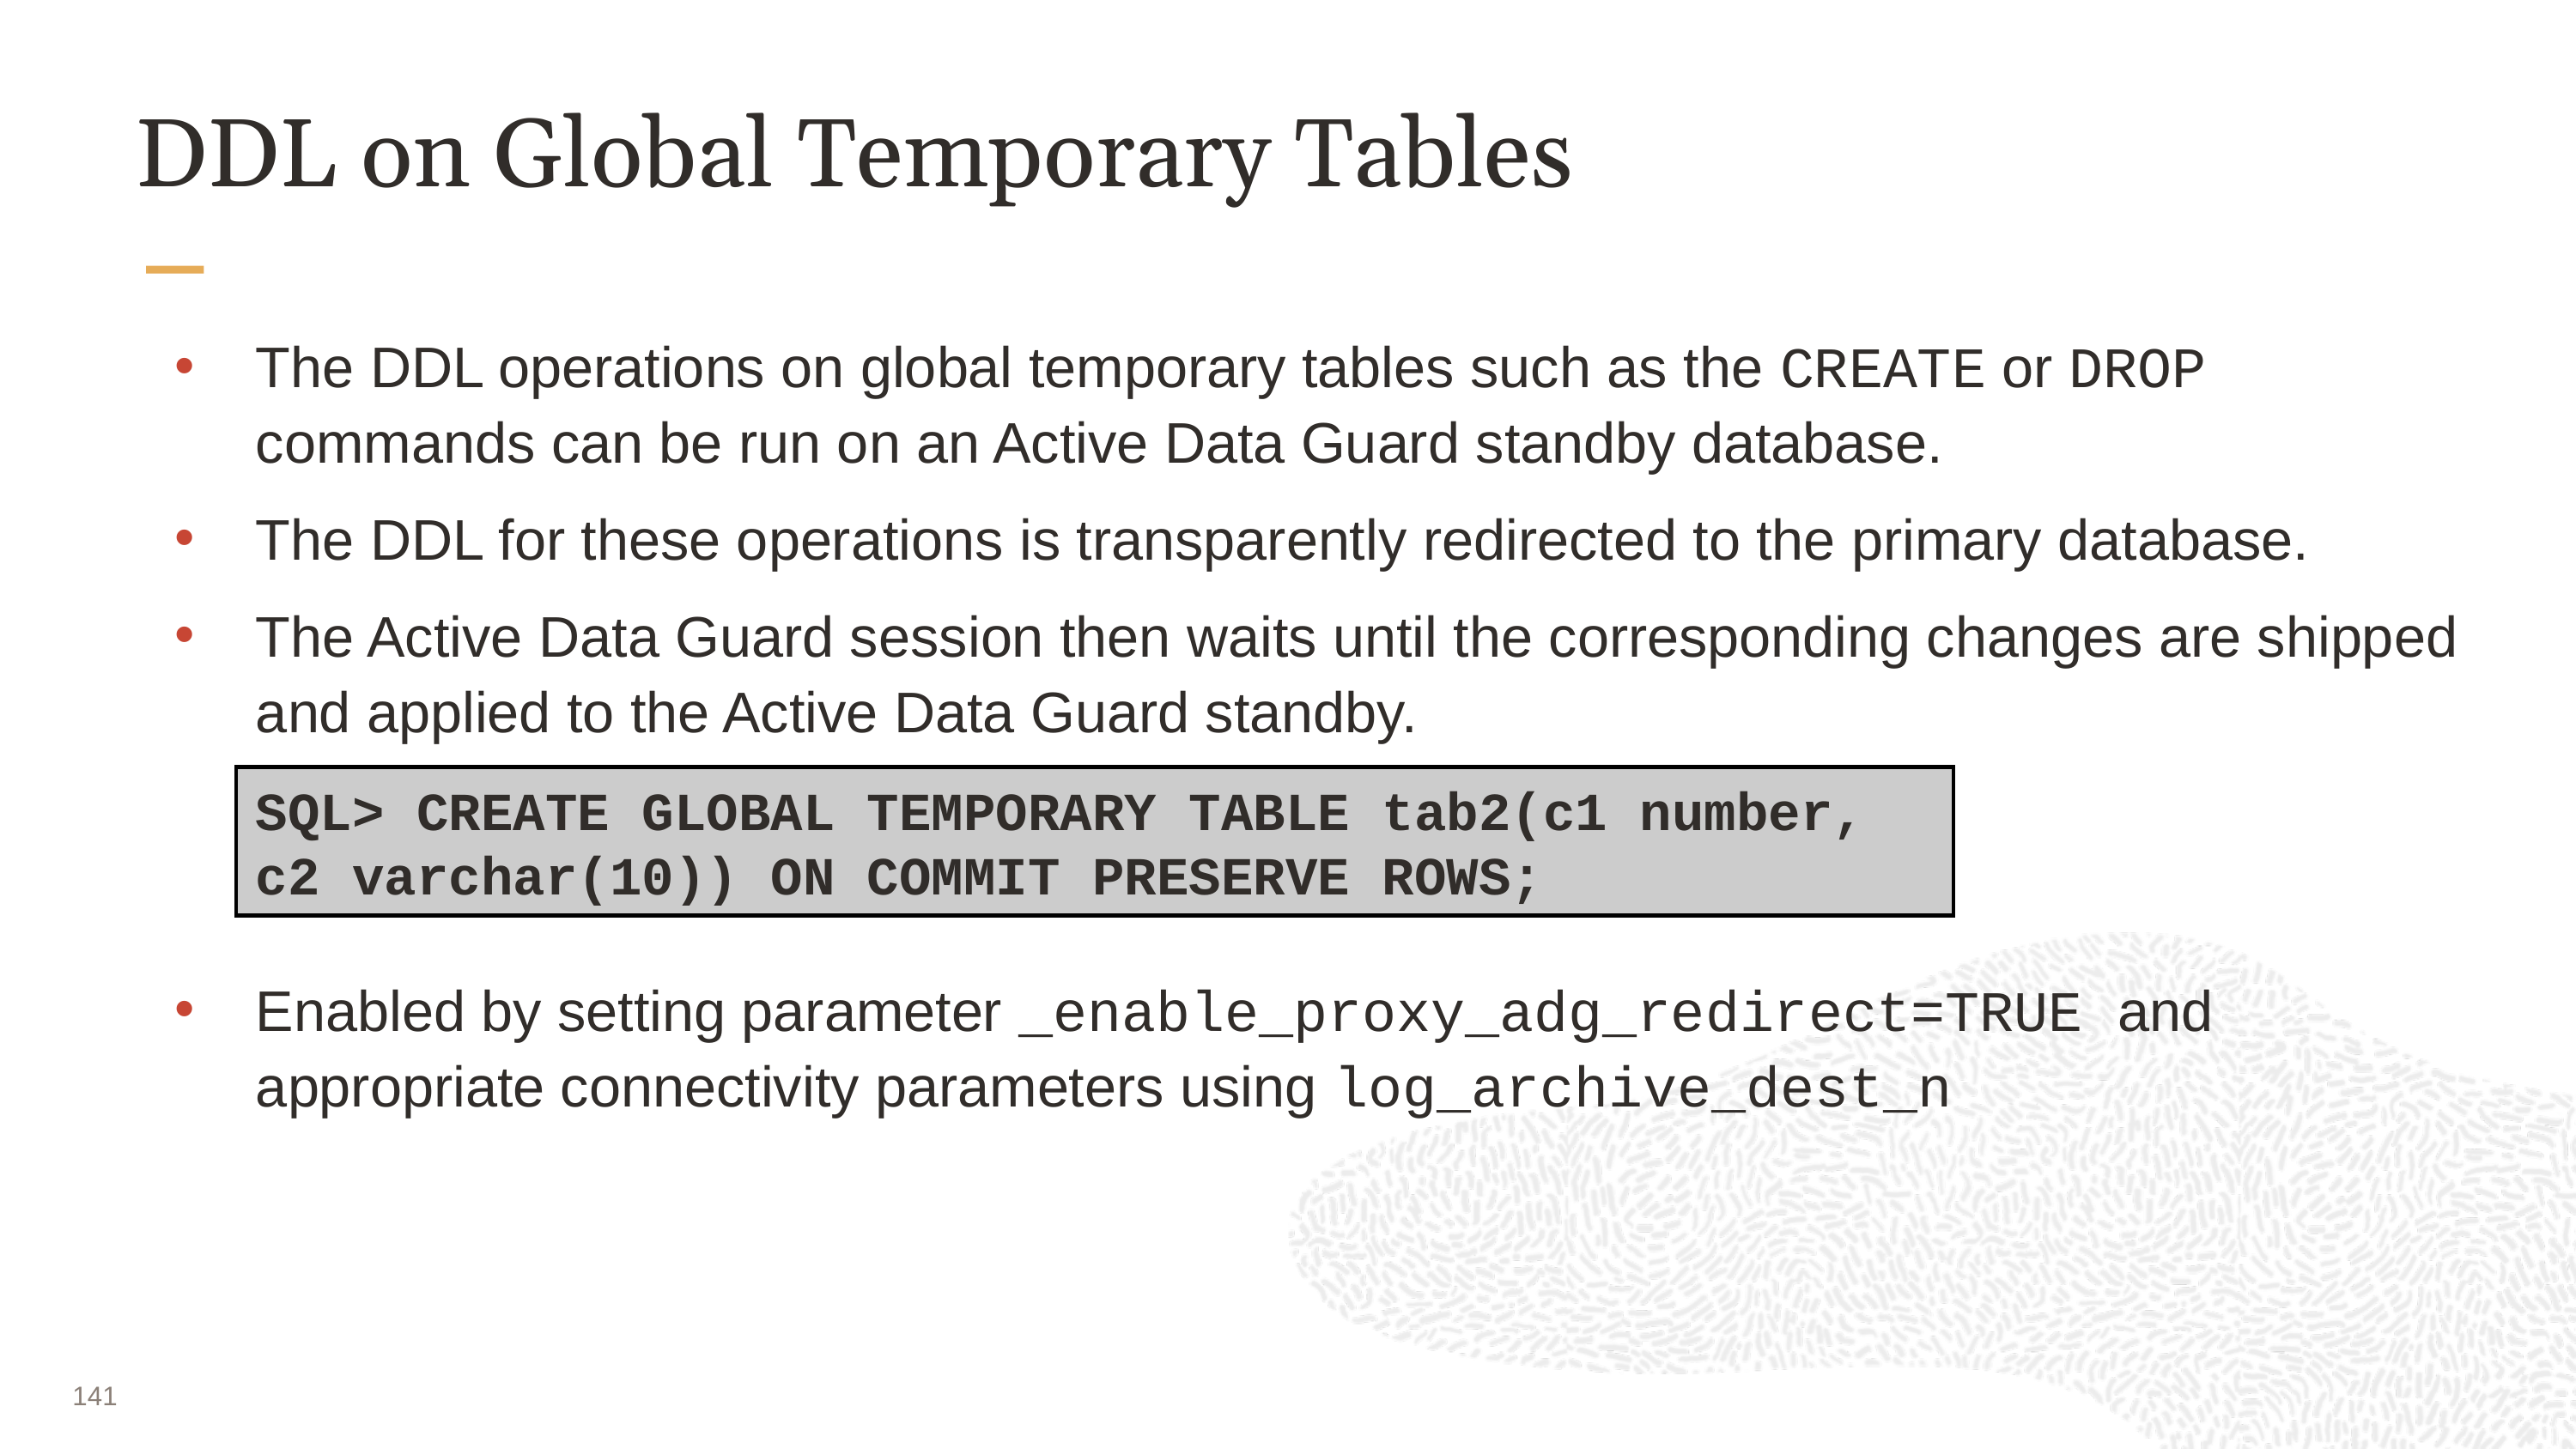

# DDL on Global Temporary Tables
The DDL operations on global temporary tables such as the CREATE or DROP commands can be run on an Active Data Guard standby database.
The DDL for these operations is transparently redirected to the primary database.
The Active Data Guard session then waits until the corresponding changes are shipped and applied to the Active Data Guard standby.

Enabled by setting parameter _enable_proxy_adg_redirect=TRUE and appropriate connectivity parameters using log_archive_dest_n
SQL> CREATE GLOBAL TEMPORARY TABLE tab2(c1 number, c2 varchar(10)) ON COMMIT PRESERVE ROWS;